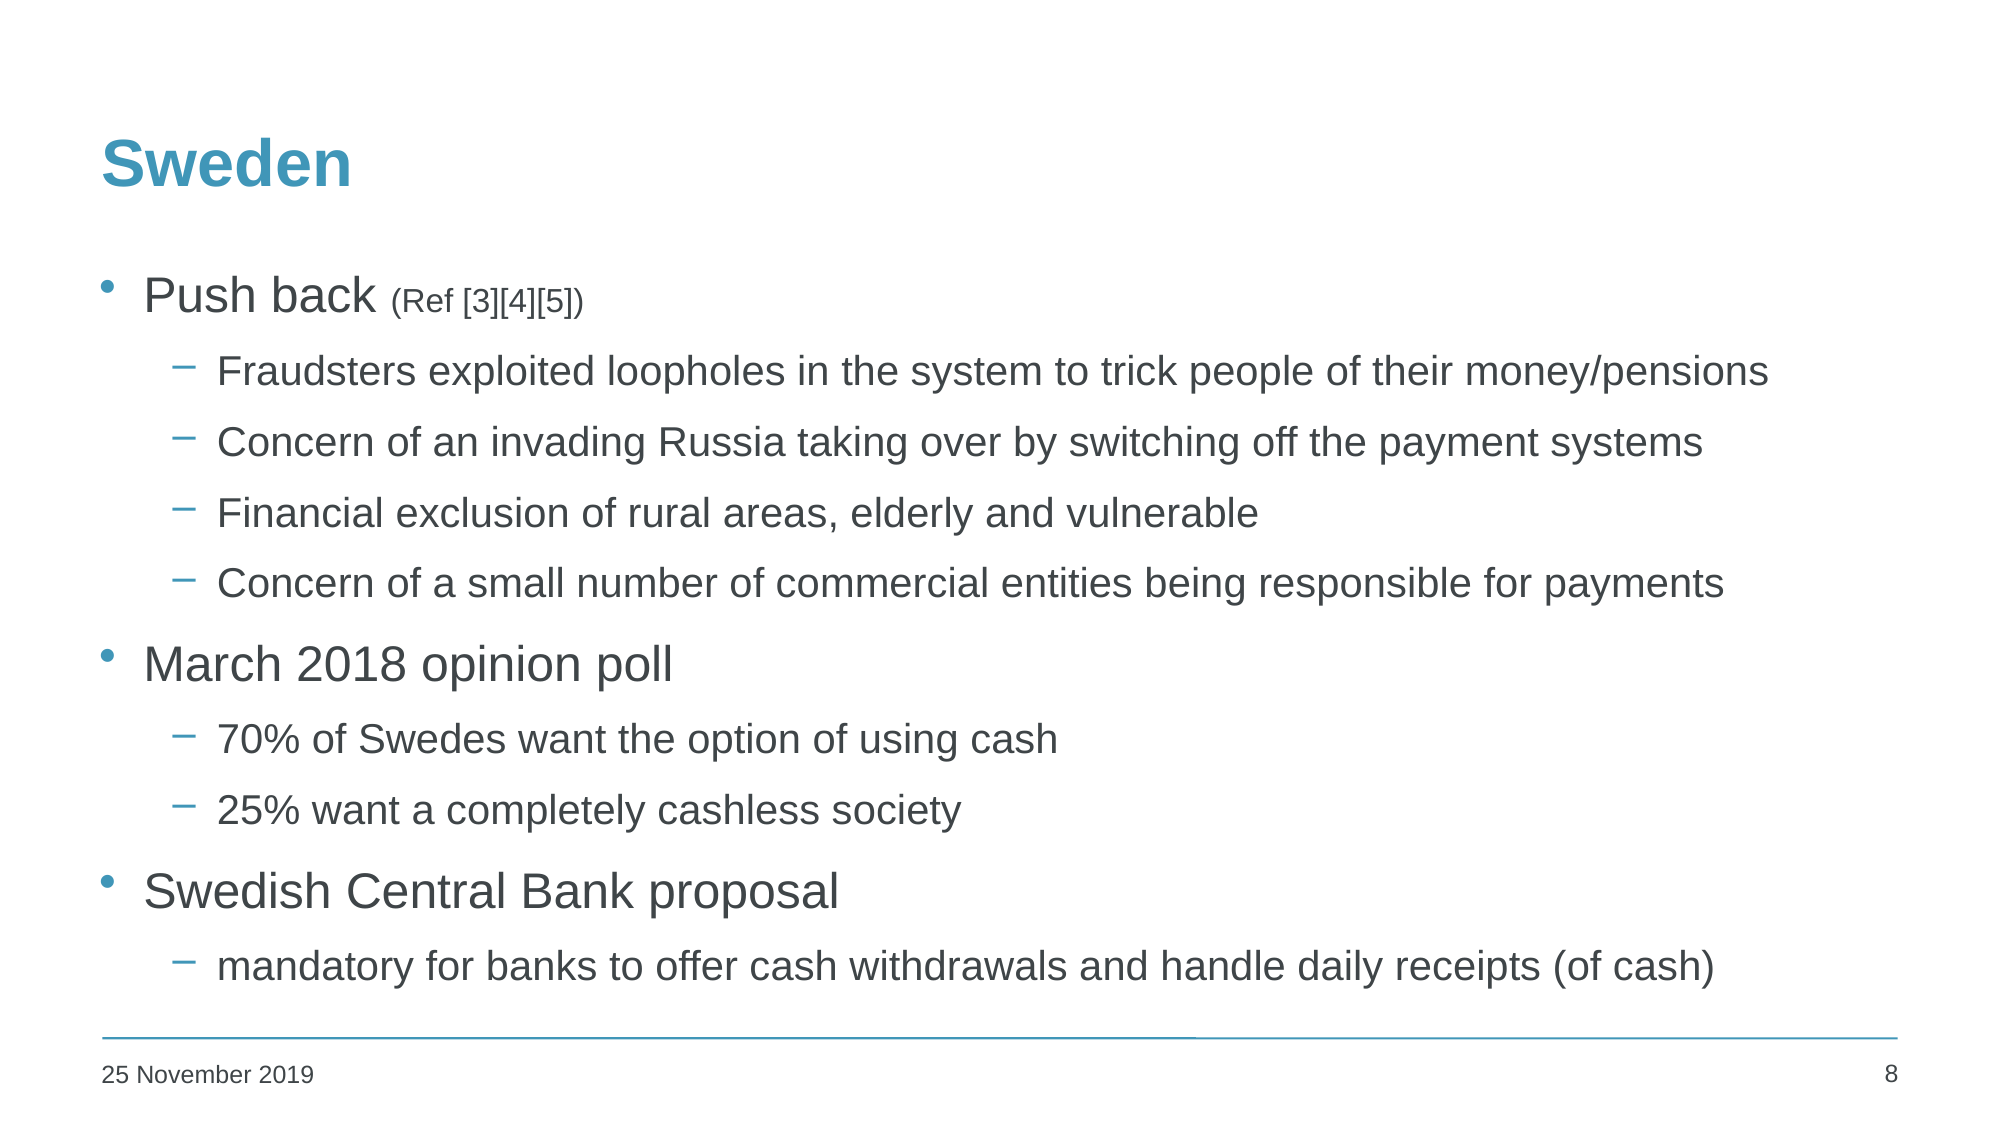

# Sweden
Push back (Ref [3][4][5])
Fraudsters exploited loopholes in the system to trick people of their money/pensions
Concern of an invading Russia taking over by switching off the payment systems
Financial exclusion of rural areas, elderly and vulnerable
Concern of a small number of commercial entities being responsible for payments
March 2018 opinion poll
70% of Swedes want the option of using cash
25% want a completely cashless society
Swedish Central Bank proposal
mandatory for banks to offer cash withdrawals and handle daily receipts (of cash)

8
25 November 2019